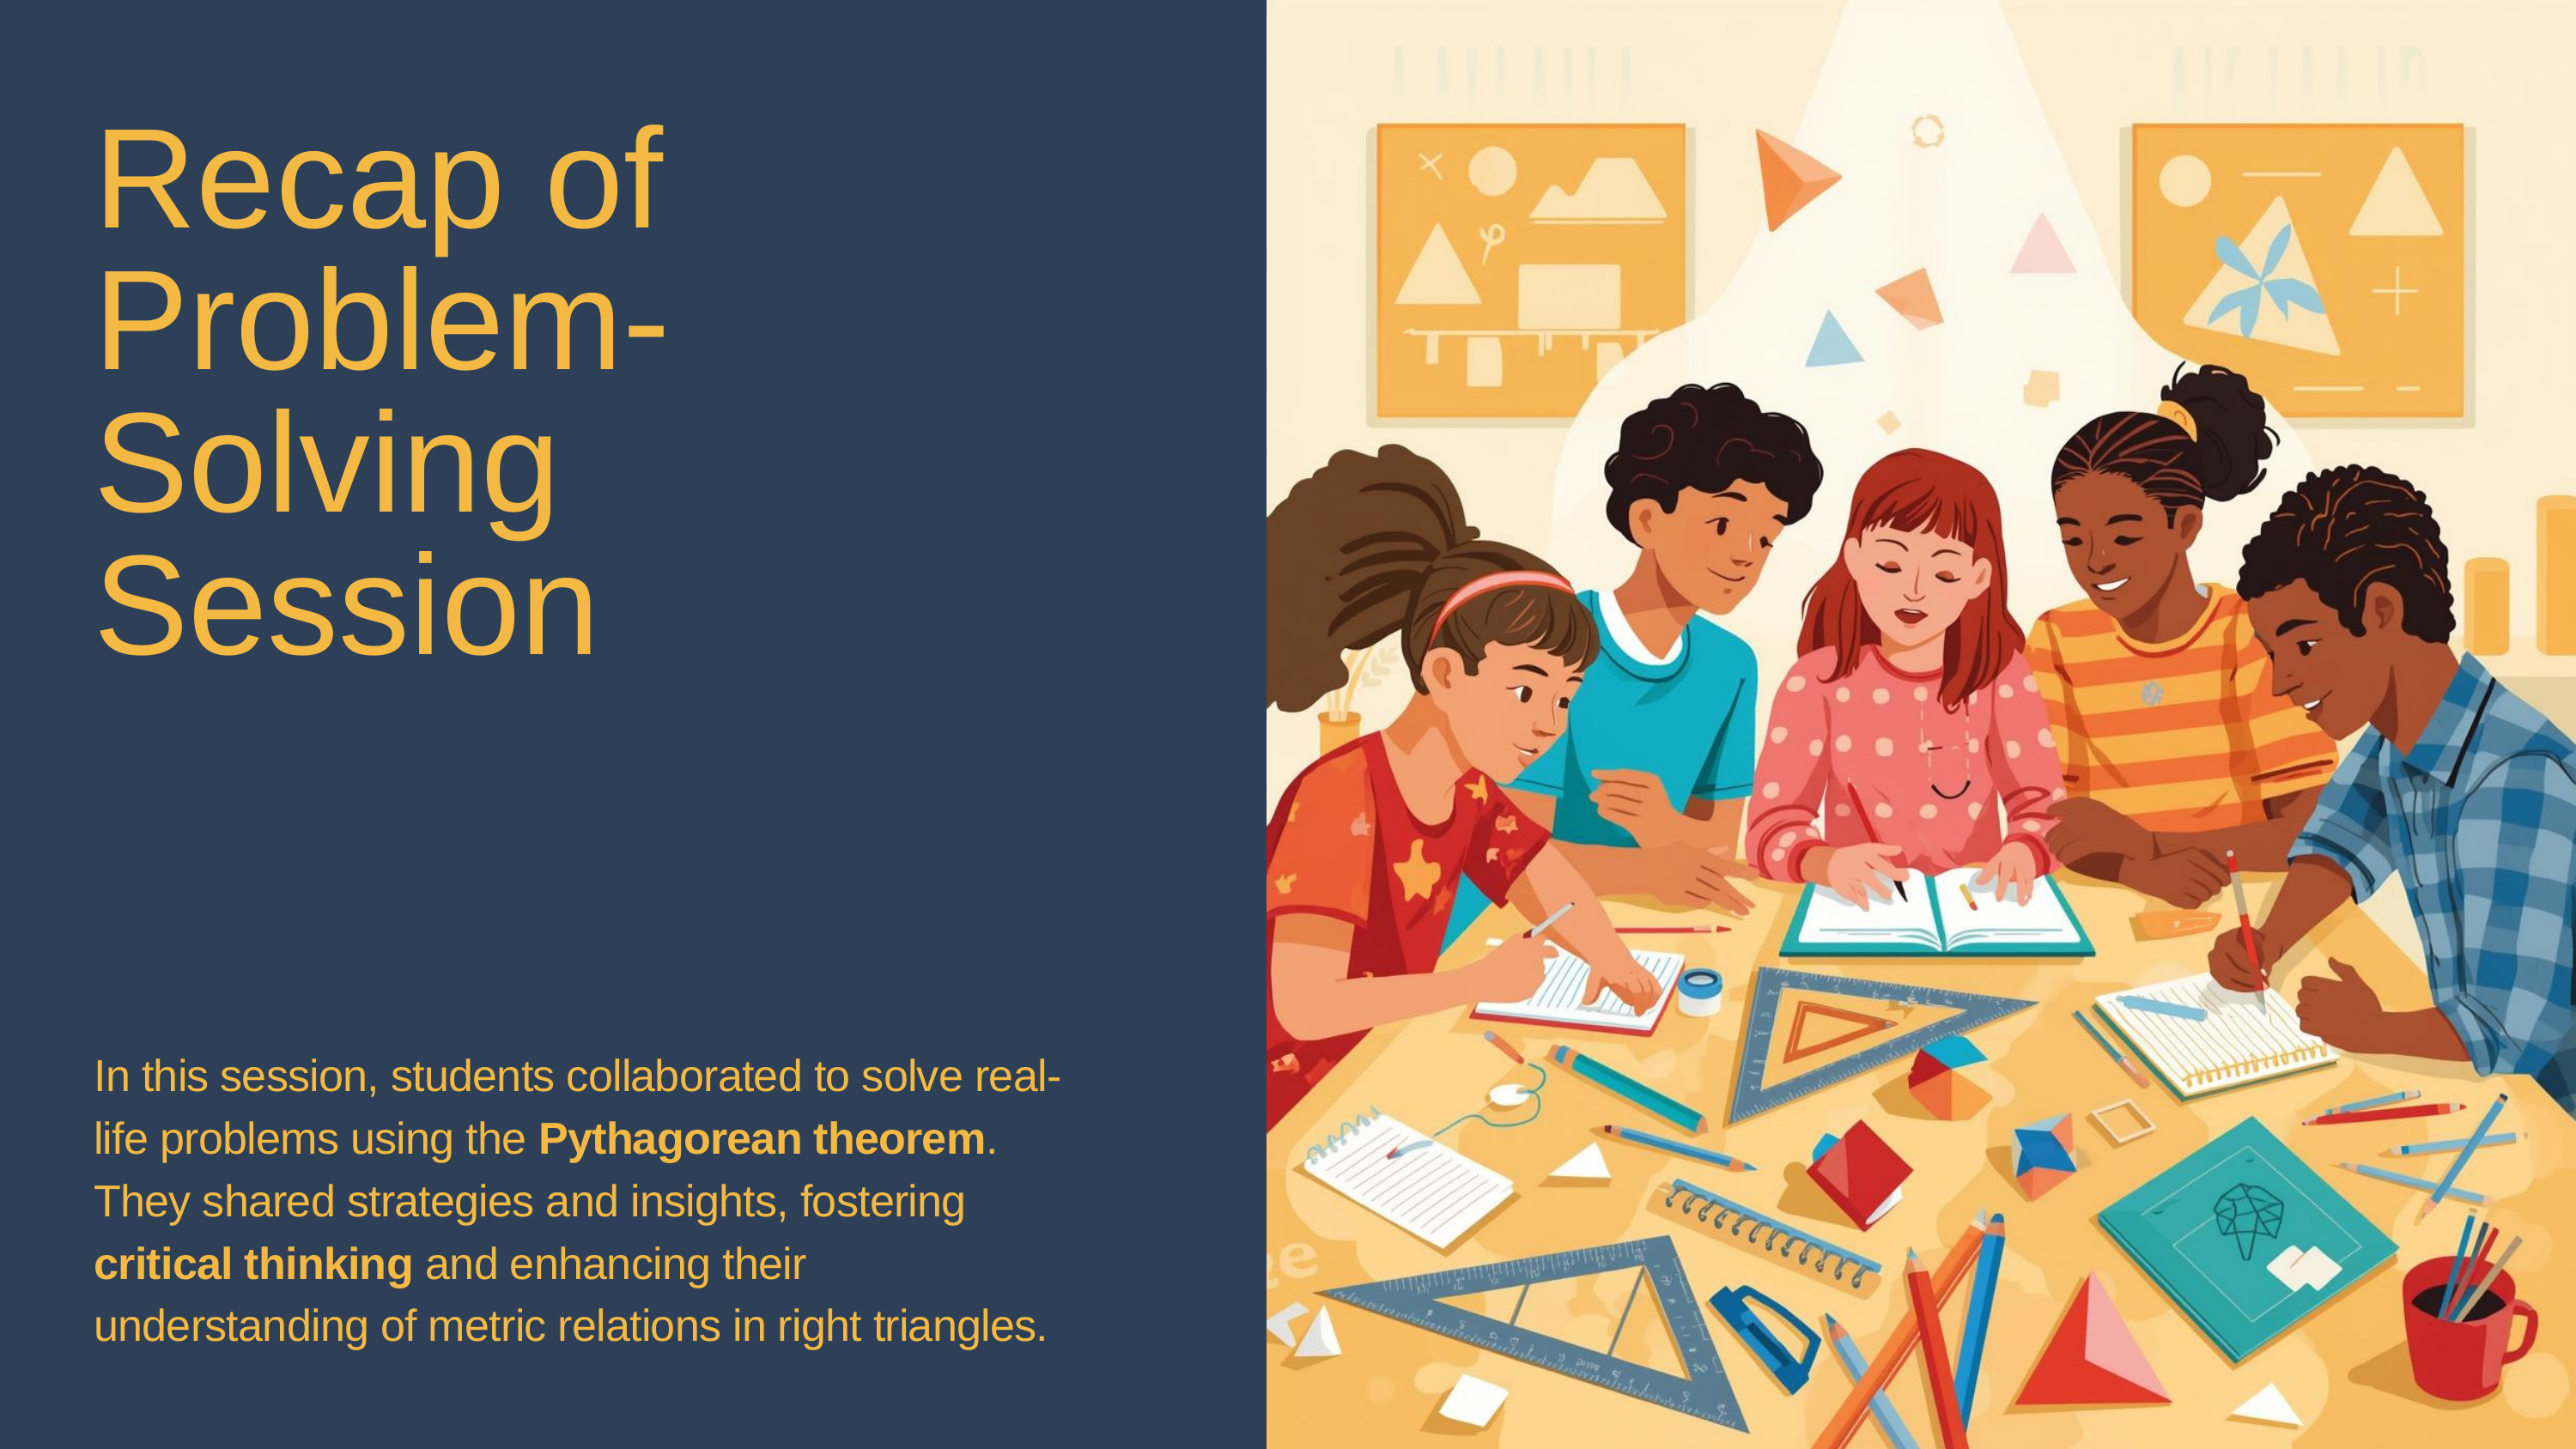

Recap of Problem-Solving Session
In this session, students collaborated to solve real-life problems using the Pythagorean theorem. They shared strategies and insights, fostering critical thinking and enhancing their understanding of metric relations in right triangles.